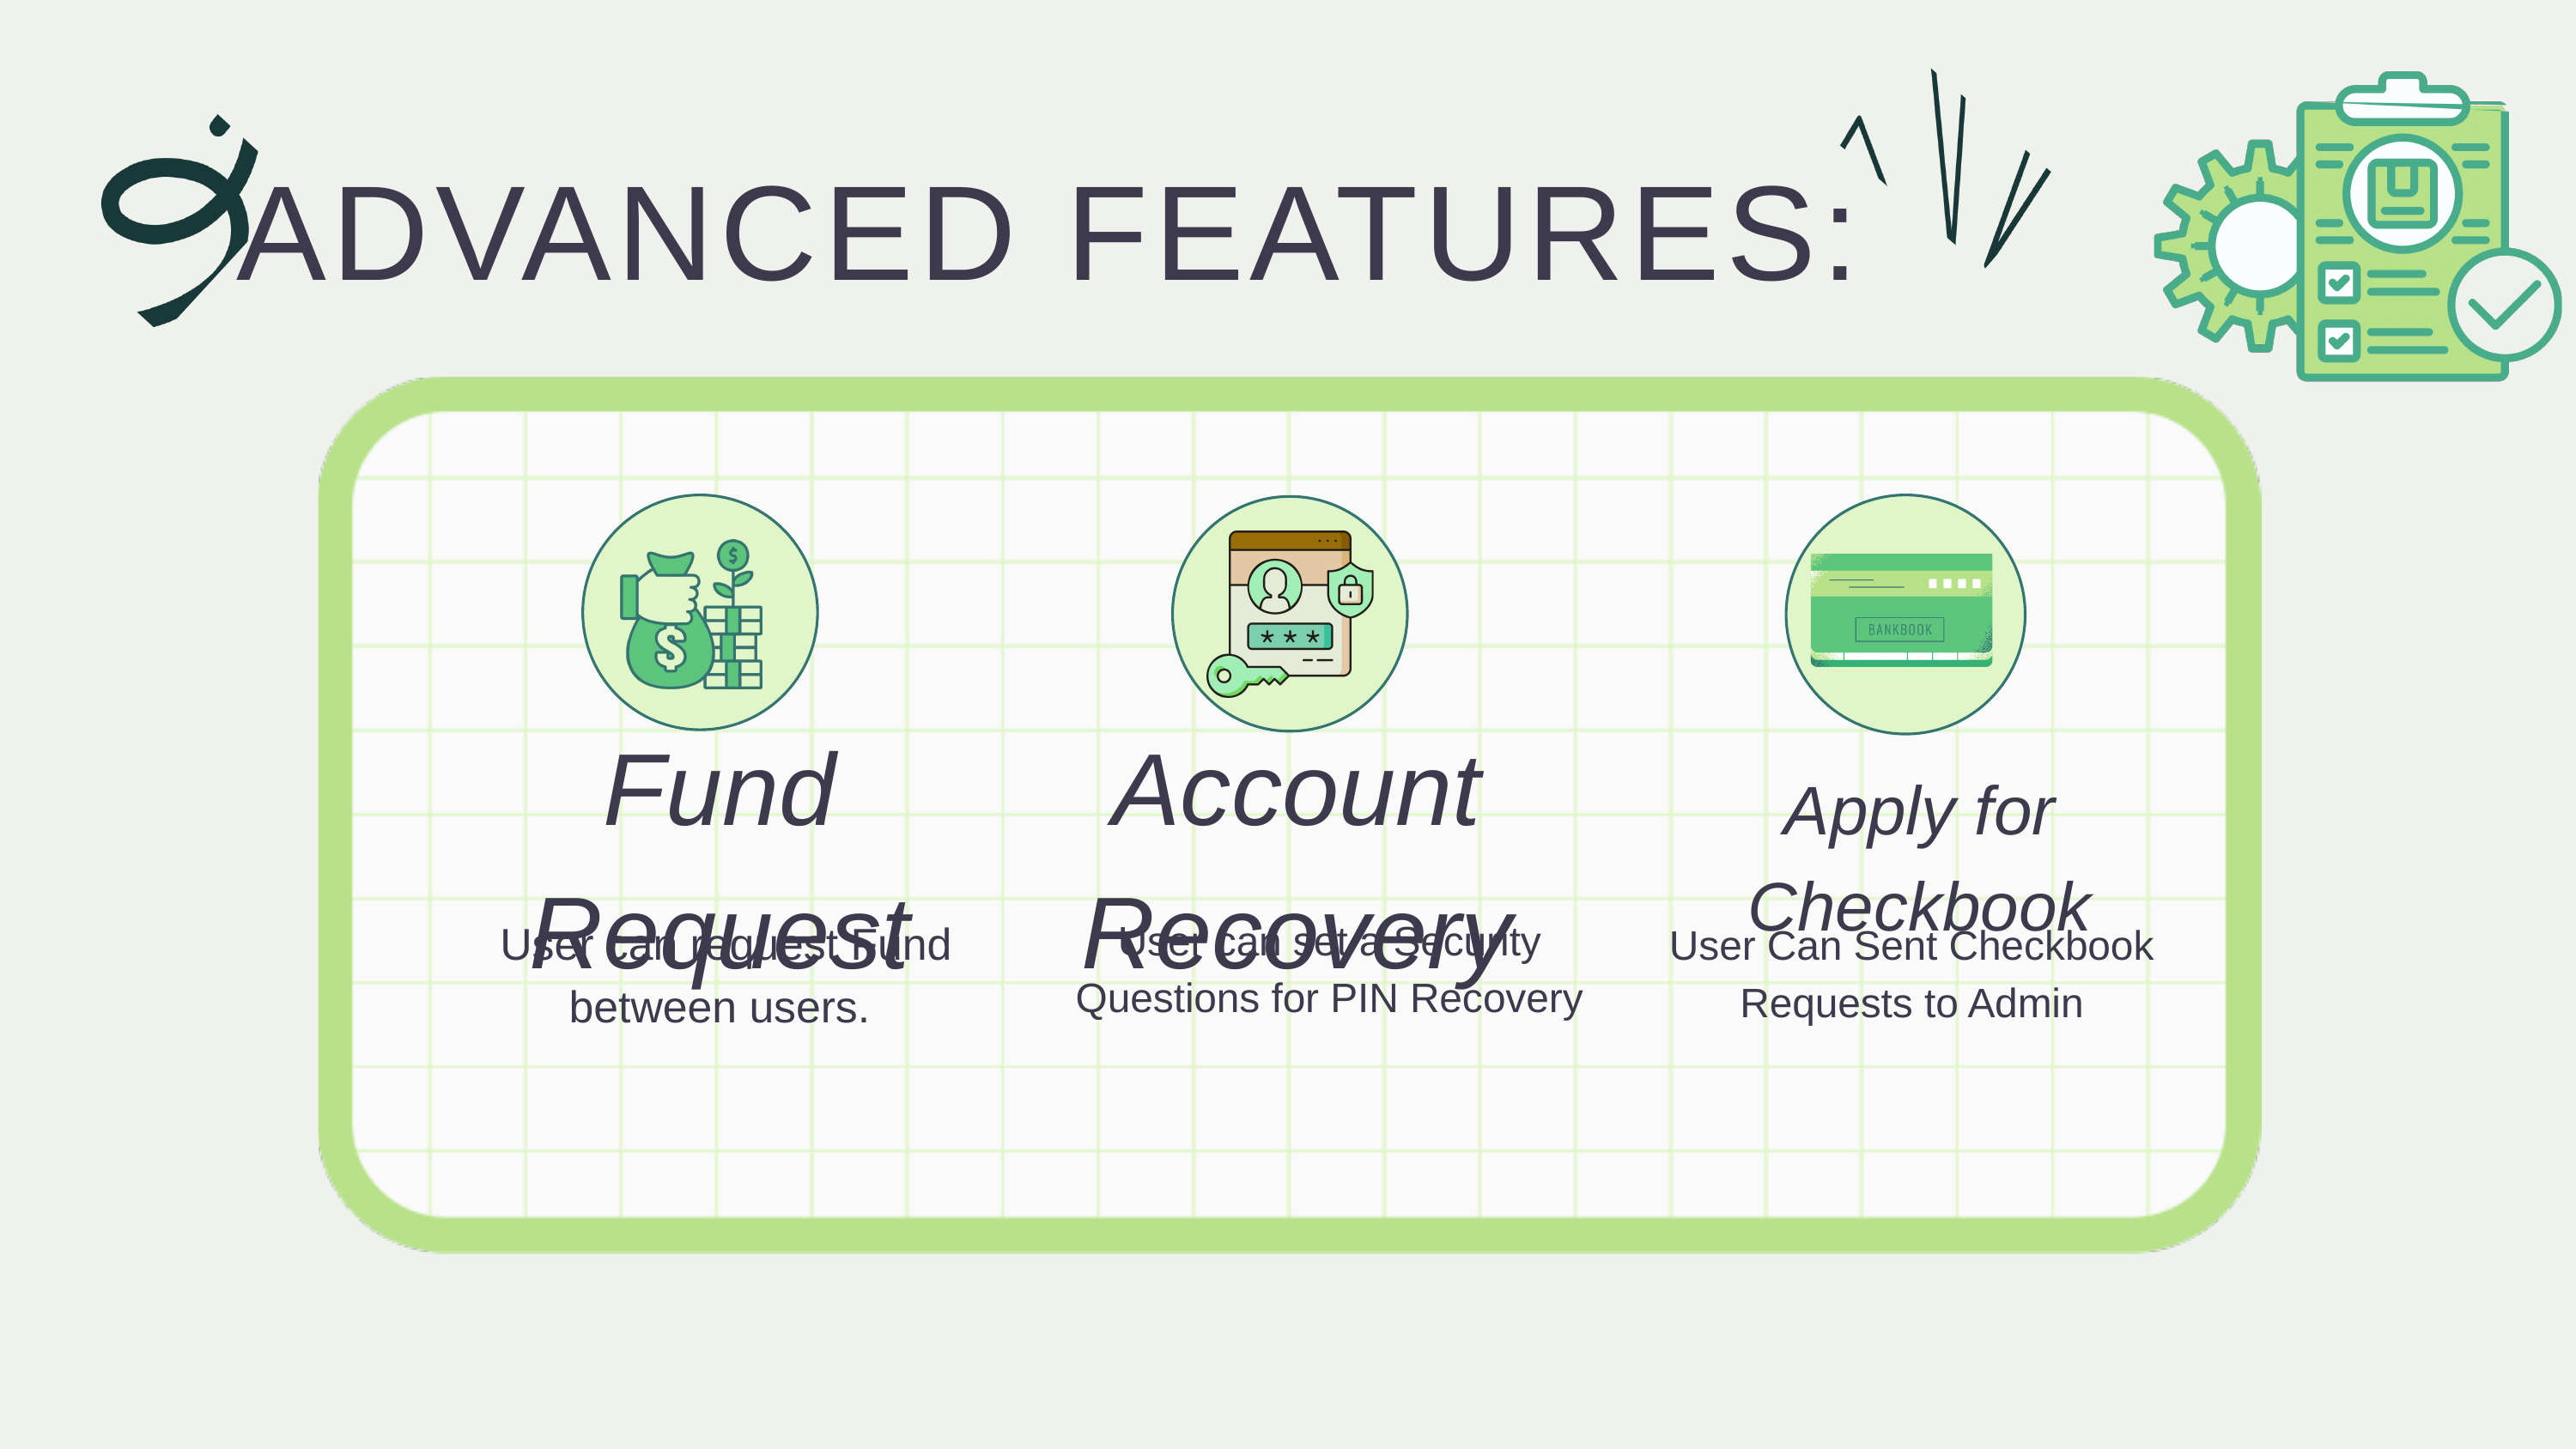

ADVANCED FEATURES:

Fund Request
Account Recovery
Apply for Checkbook
User can set a Security Questions for PIN Recovery

 User can request Fund between users.

User Can Sent Checkbook Requests to Admin